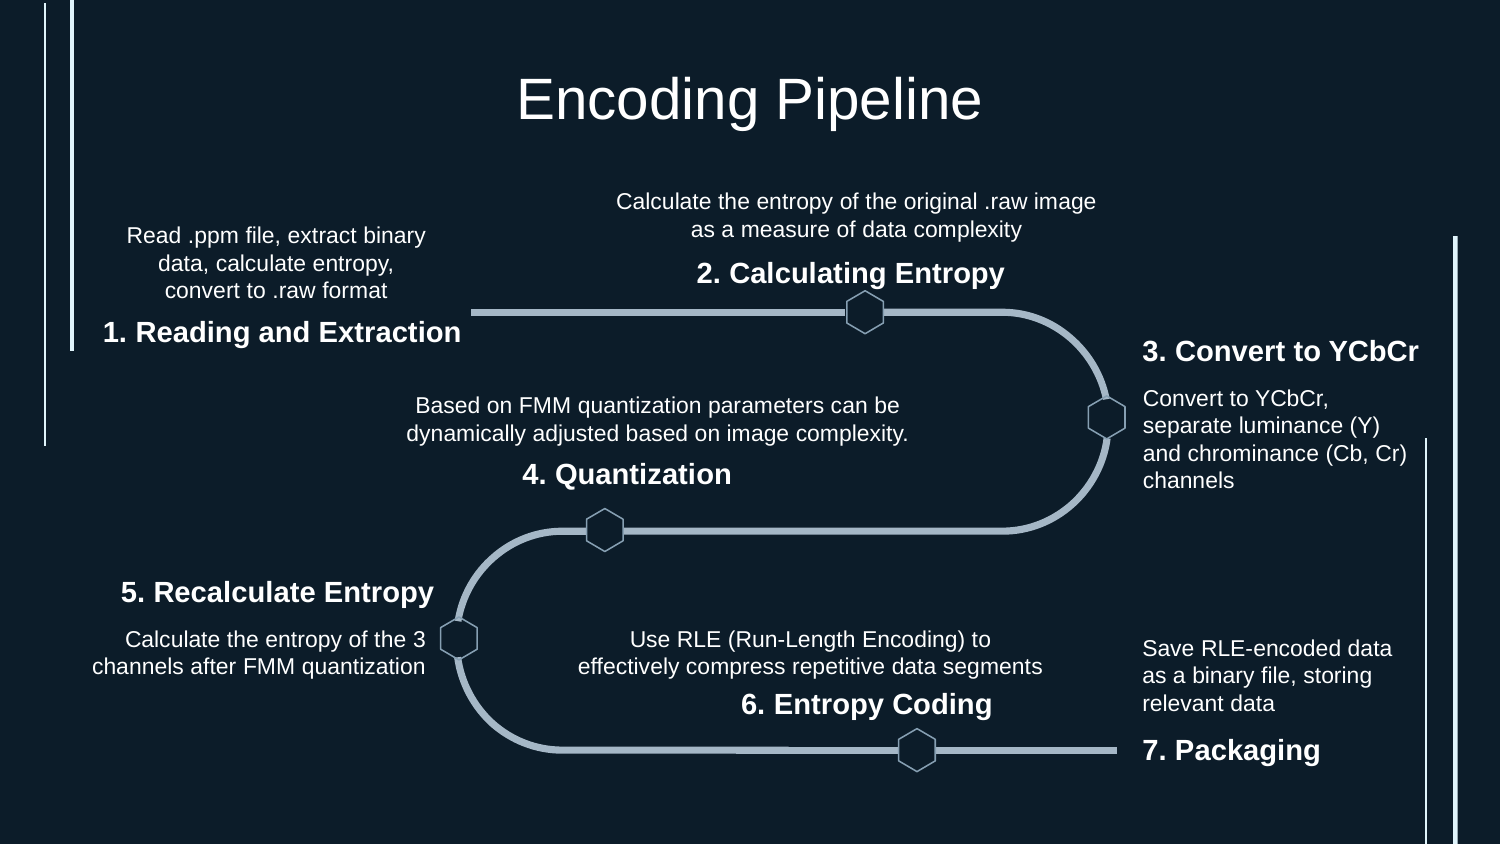

# Encoding Pipeline
Calculate the entropy of the original .raw image as a measure of data complexity
Read .ppm file, extract binary data, calculate entropy, convert to .raw format
2. Calculating Entropy

1. Reading and Extraction
3. Convert to YCbCr
Convert to YCbCr, separate luminance (Y) and chrominance (Cb, Cr) channels
Based on FMM quantization parameters can be dynamically adjusted based on image complexity.
4. Quantization
5. Recalculate Entropy
Calculate the entropy of the 3 channels after FMM quantization
Use RLE (Run-Length Encoding) to effectively compress repetitive data segments
Save RLE-encoded data as a binary file, storing relevant data
6. Entropy Coding
7. Packaging